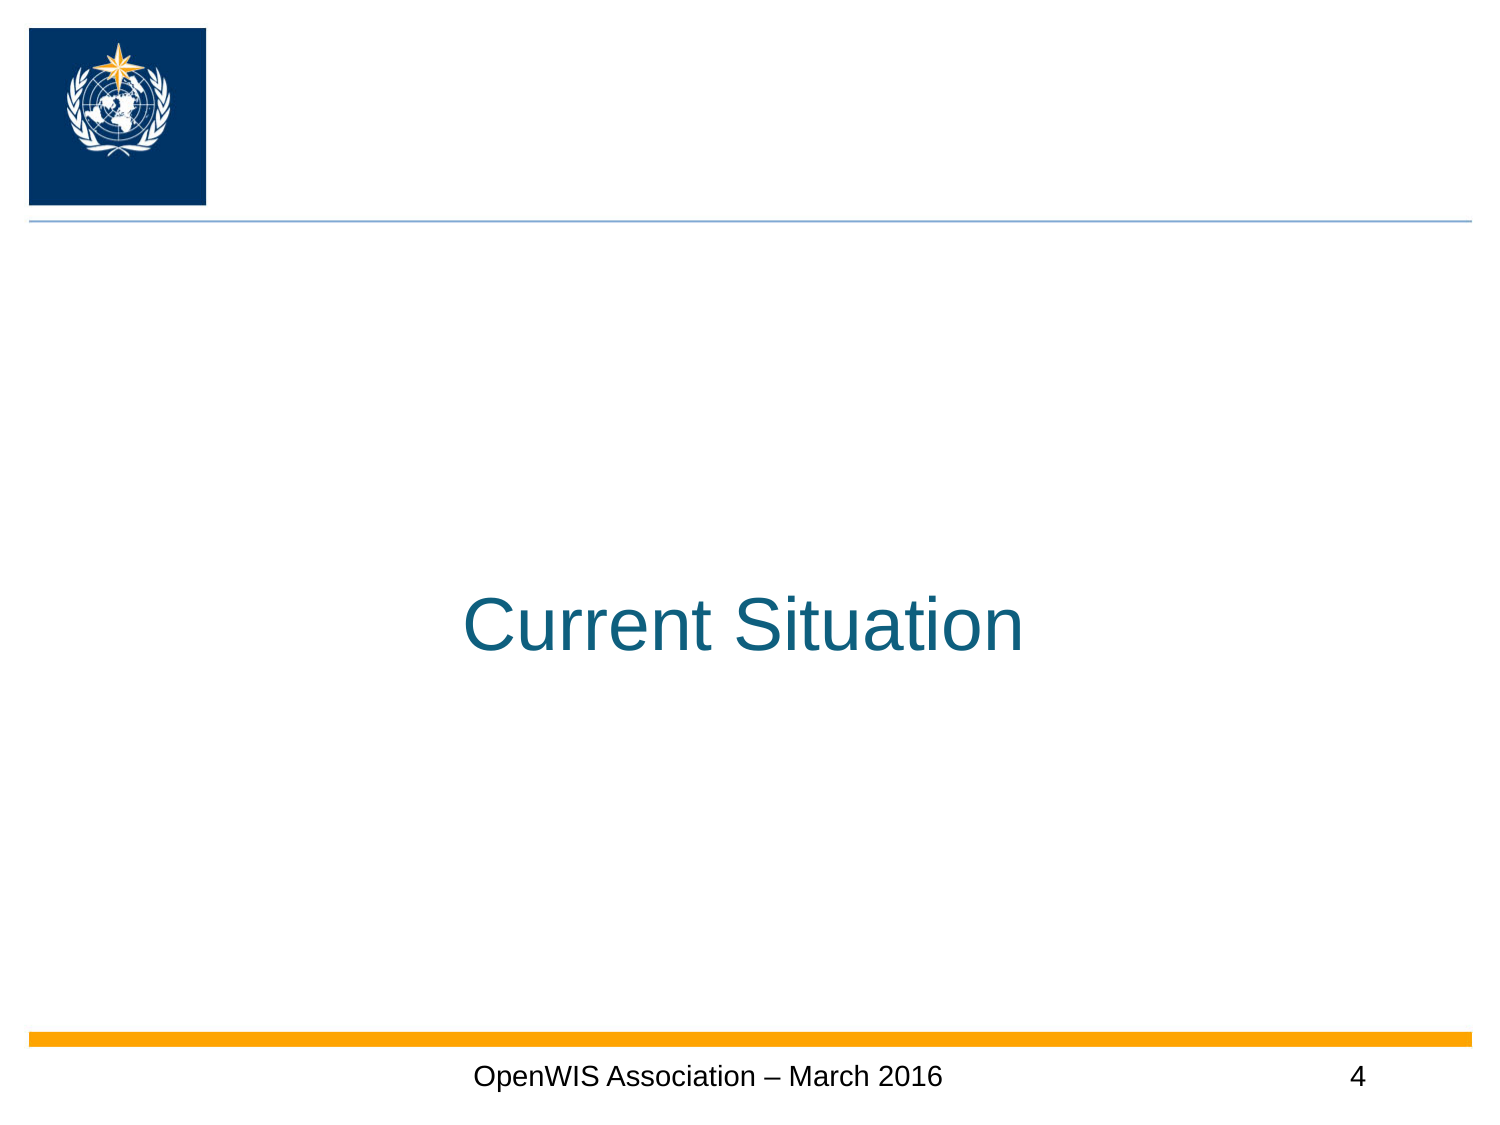

# Current Situation
OpenWIS Association – March 2016
4